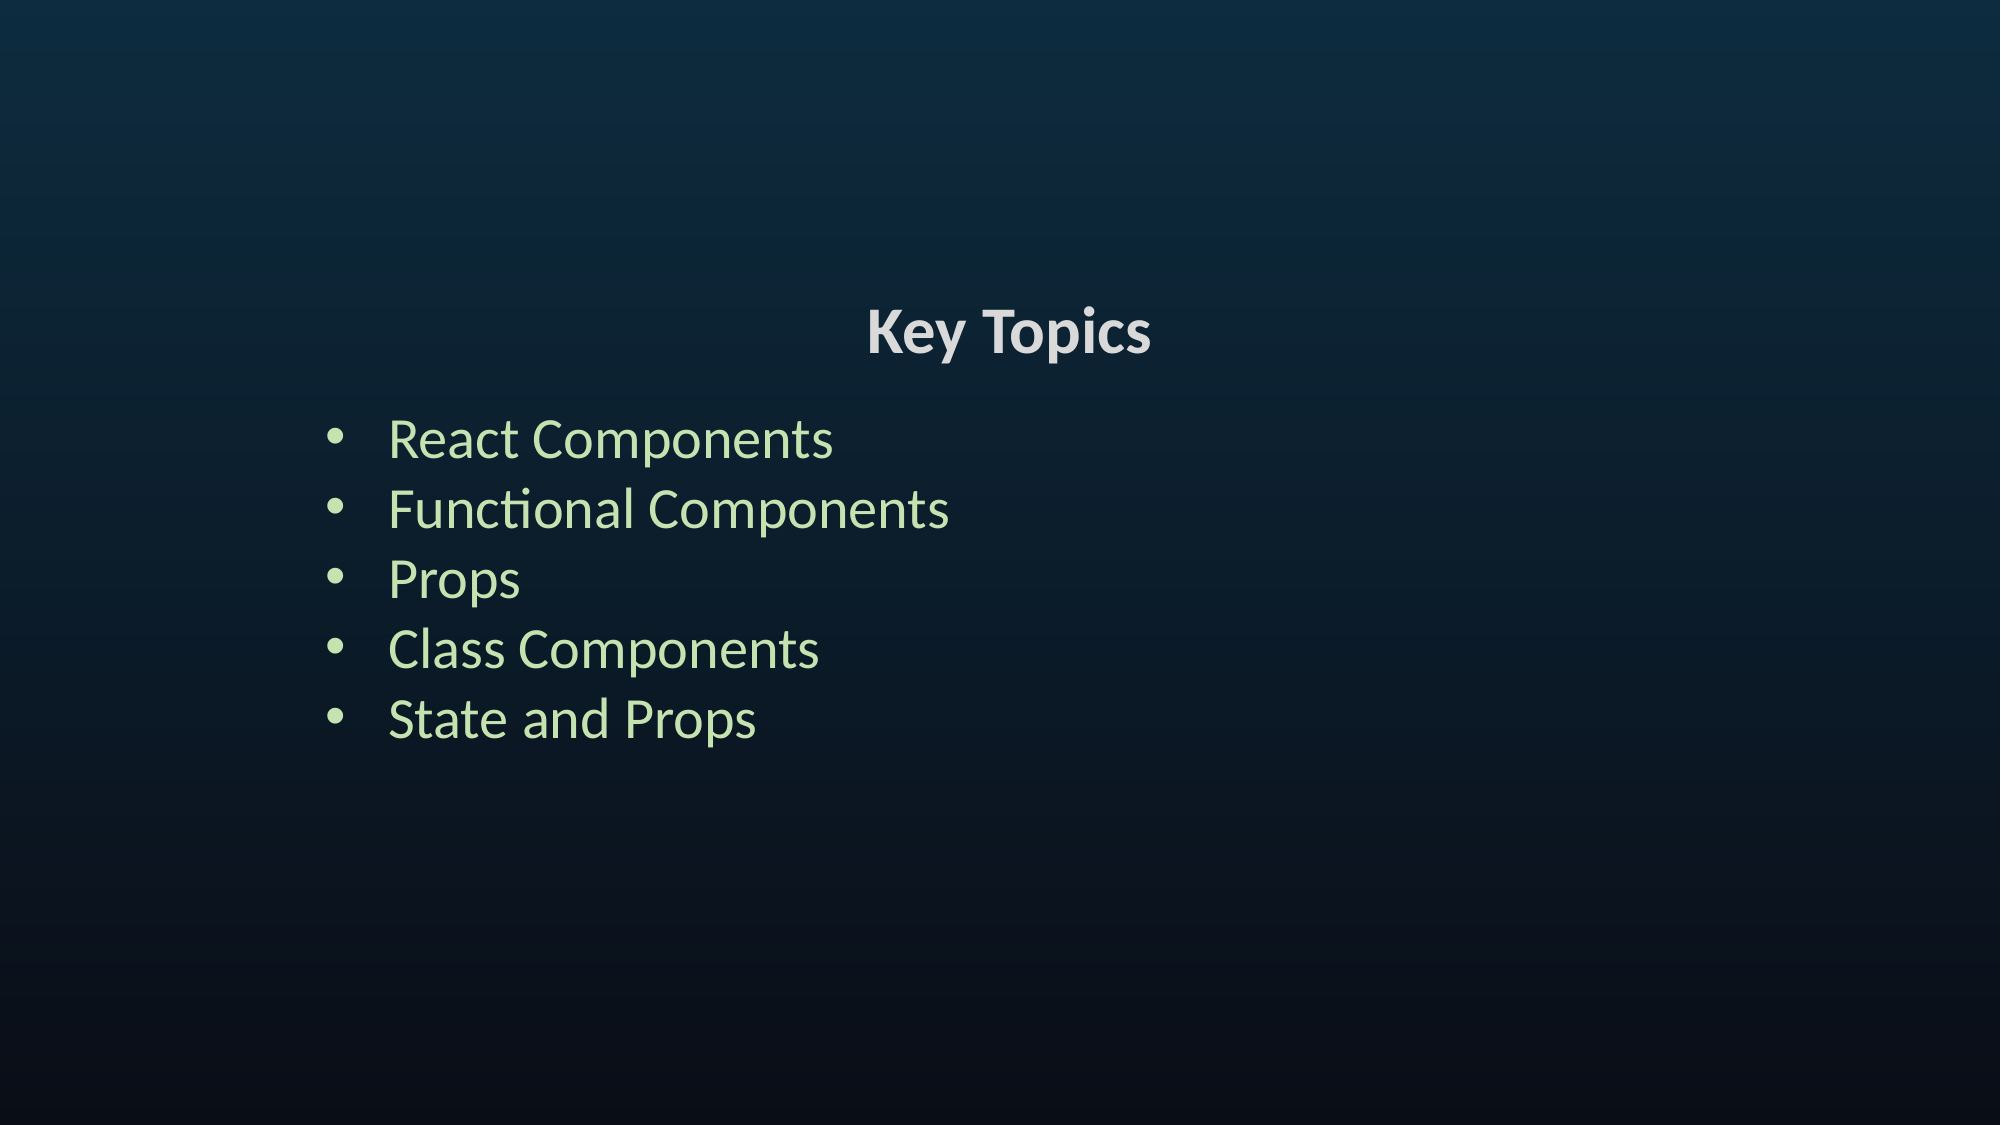

Key Topics
React Components
Functional Components
Props
Class Components
State and Props